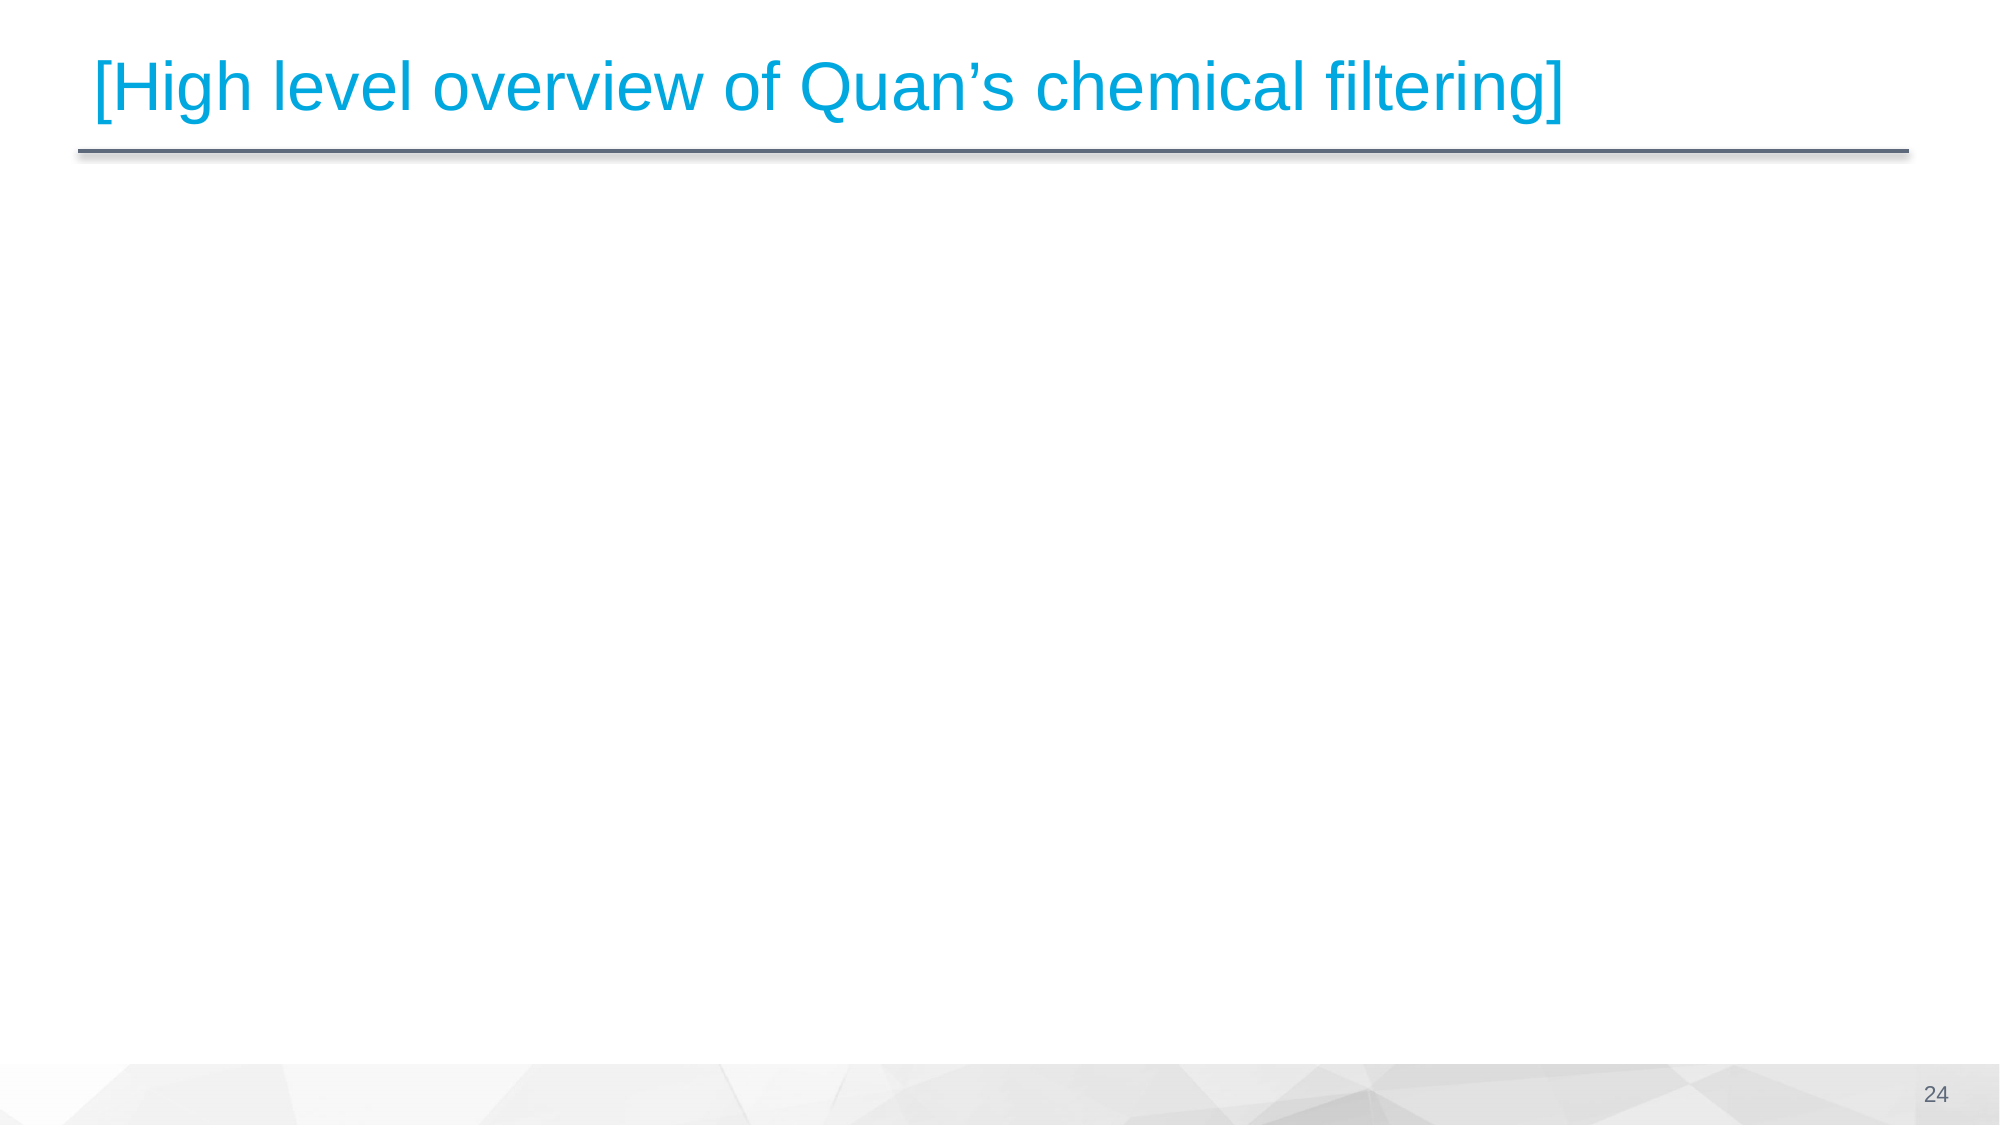

# [High level overview of Quan’s chemical filtering]